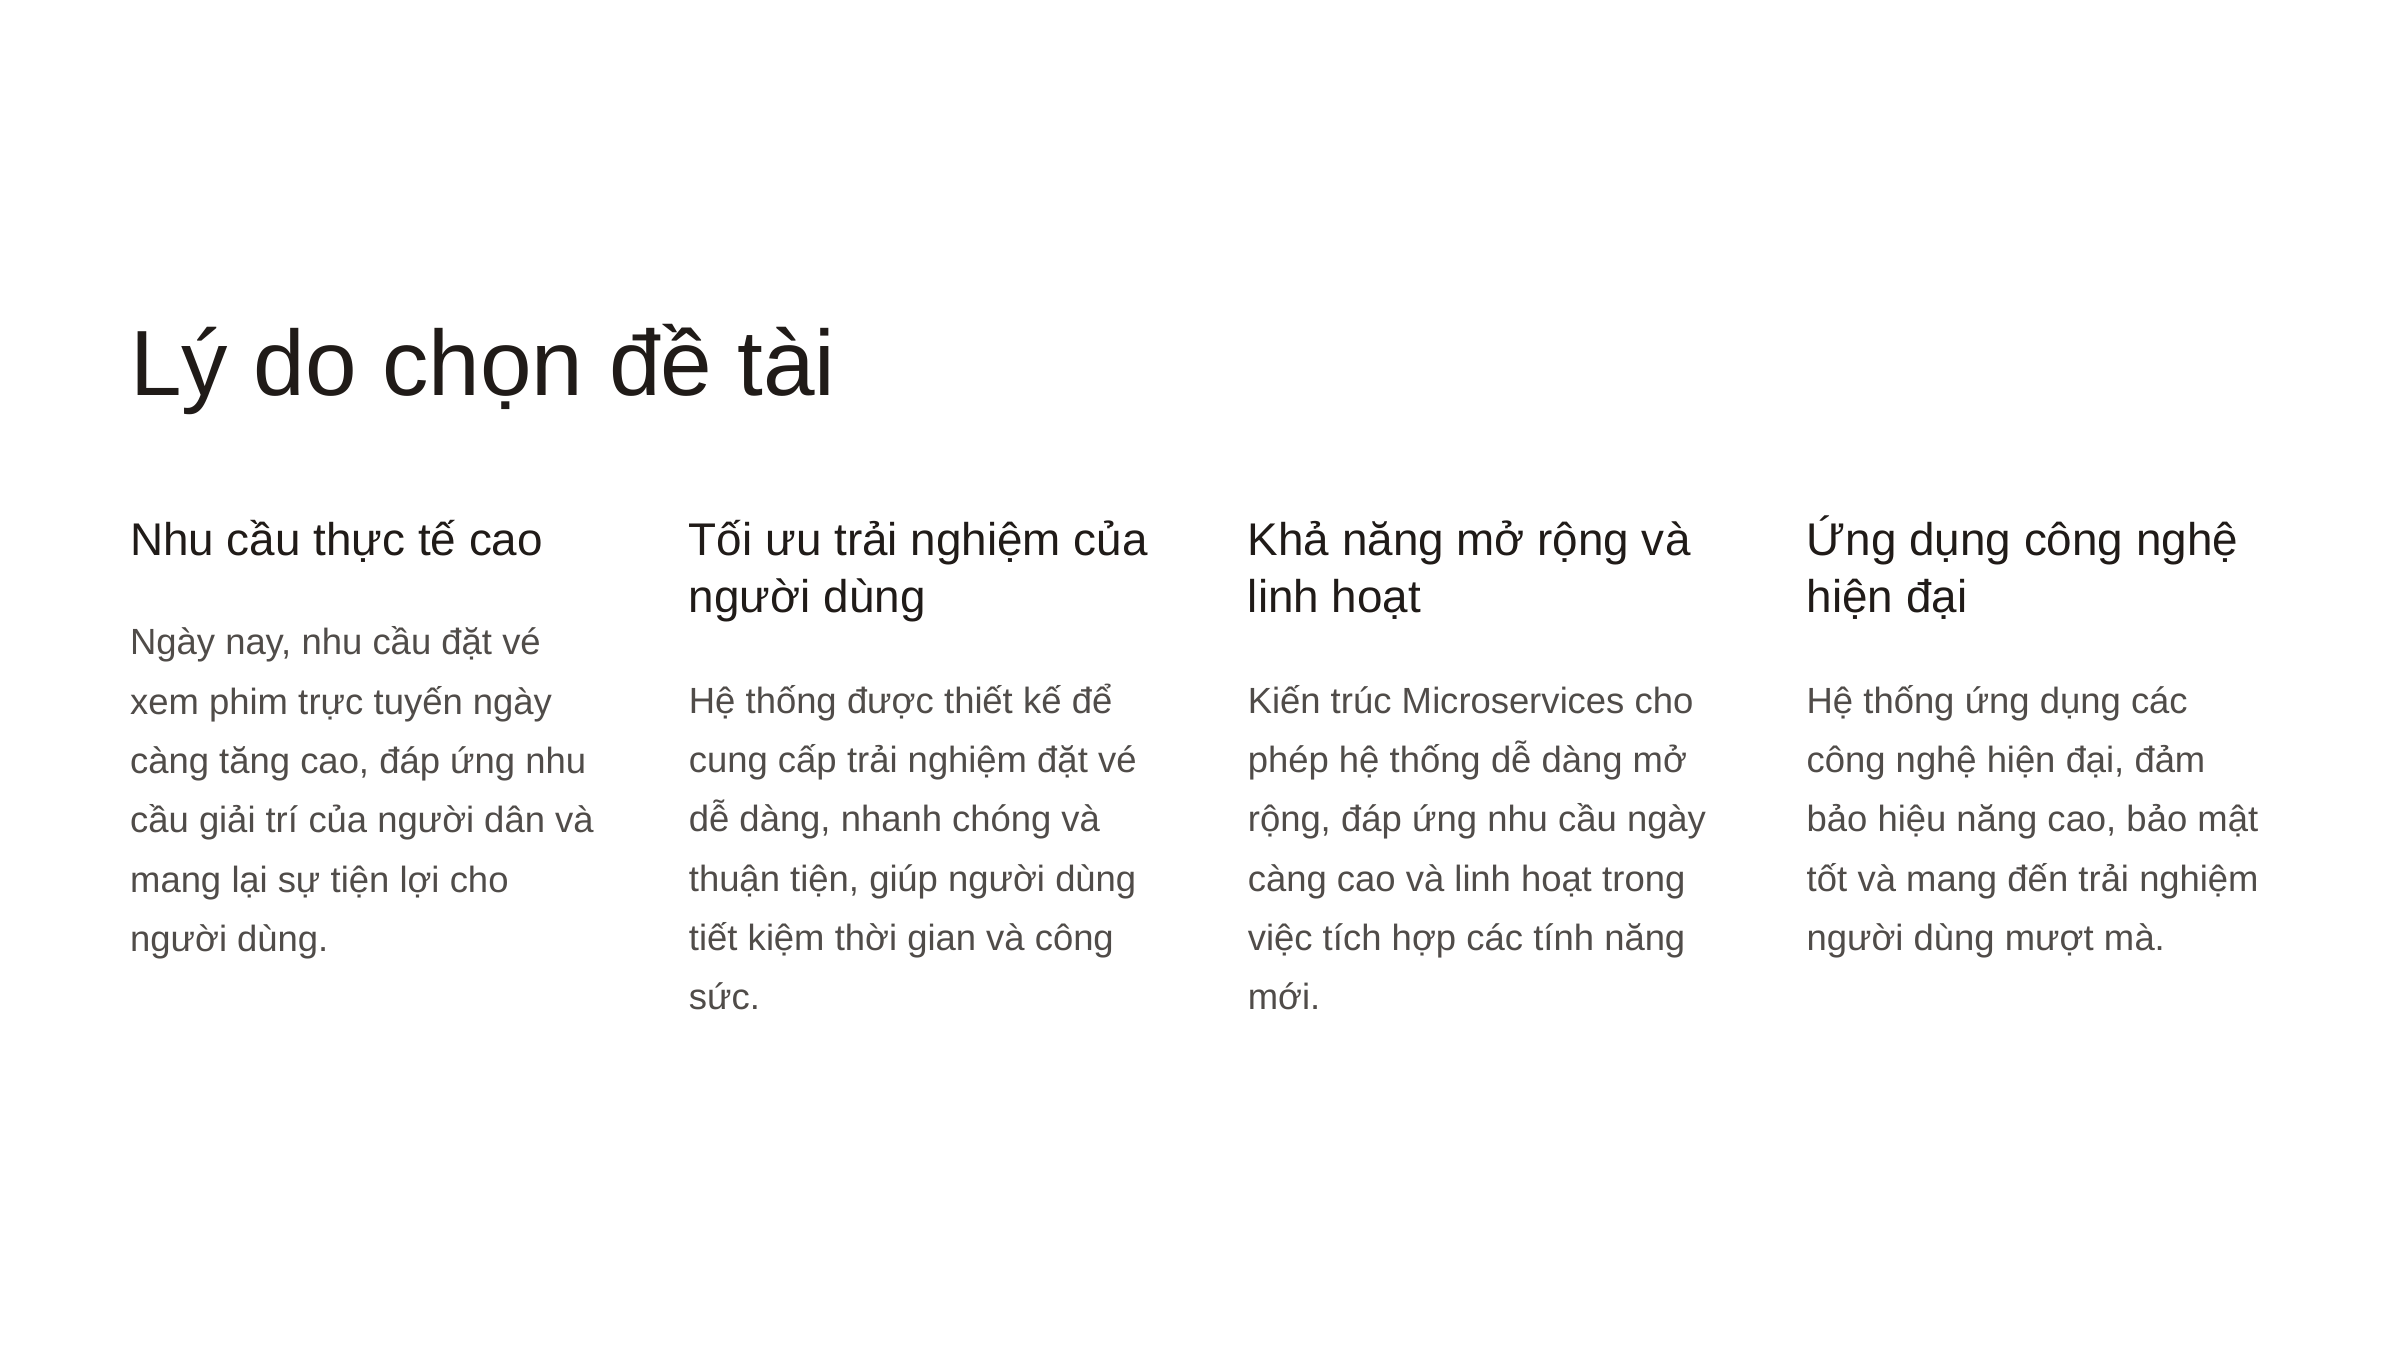

Lý do chọn đề tài
Nhu cầu thực tế cao
Tối ưu trải nghiệm của người dùng
Khả năng mở rộng và linh hoạt
Ứng dụng công nghệ hiện đại
Ngày nay, nhu cầu đặt vé xem phim trực tuyến ngày càng tăng cao, đáp ứng nhu cầu giải trí của người dân và mang lại sự tiện lợi cho người dùng.
Hệ thống được thiết kế để cung cấp trải nghiệm đặt vé dễ dàng, nhanh chóng và thuận tiện, giúp người dùng tiết kiệm thời gian và công sức.
Kiến trúc Microservices cho phép hệ thống dễ dàng mở rộng, đáp ứng nhu cầu ngày càng cao và linh hoạt trong việc tích hợp các tính năng mới.
Hệ thống ứng dụng các công nghệ hiện đại, đảm bảo hiệu năng cao, bảo mật tốt và mang đến trải nghiệm người dùng mượt mà.